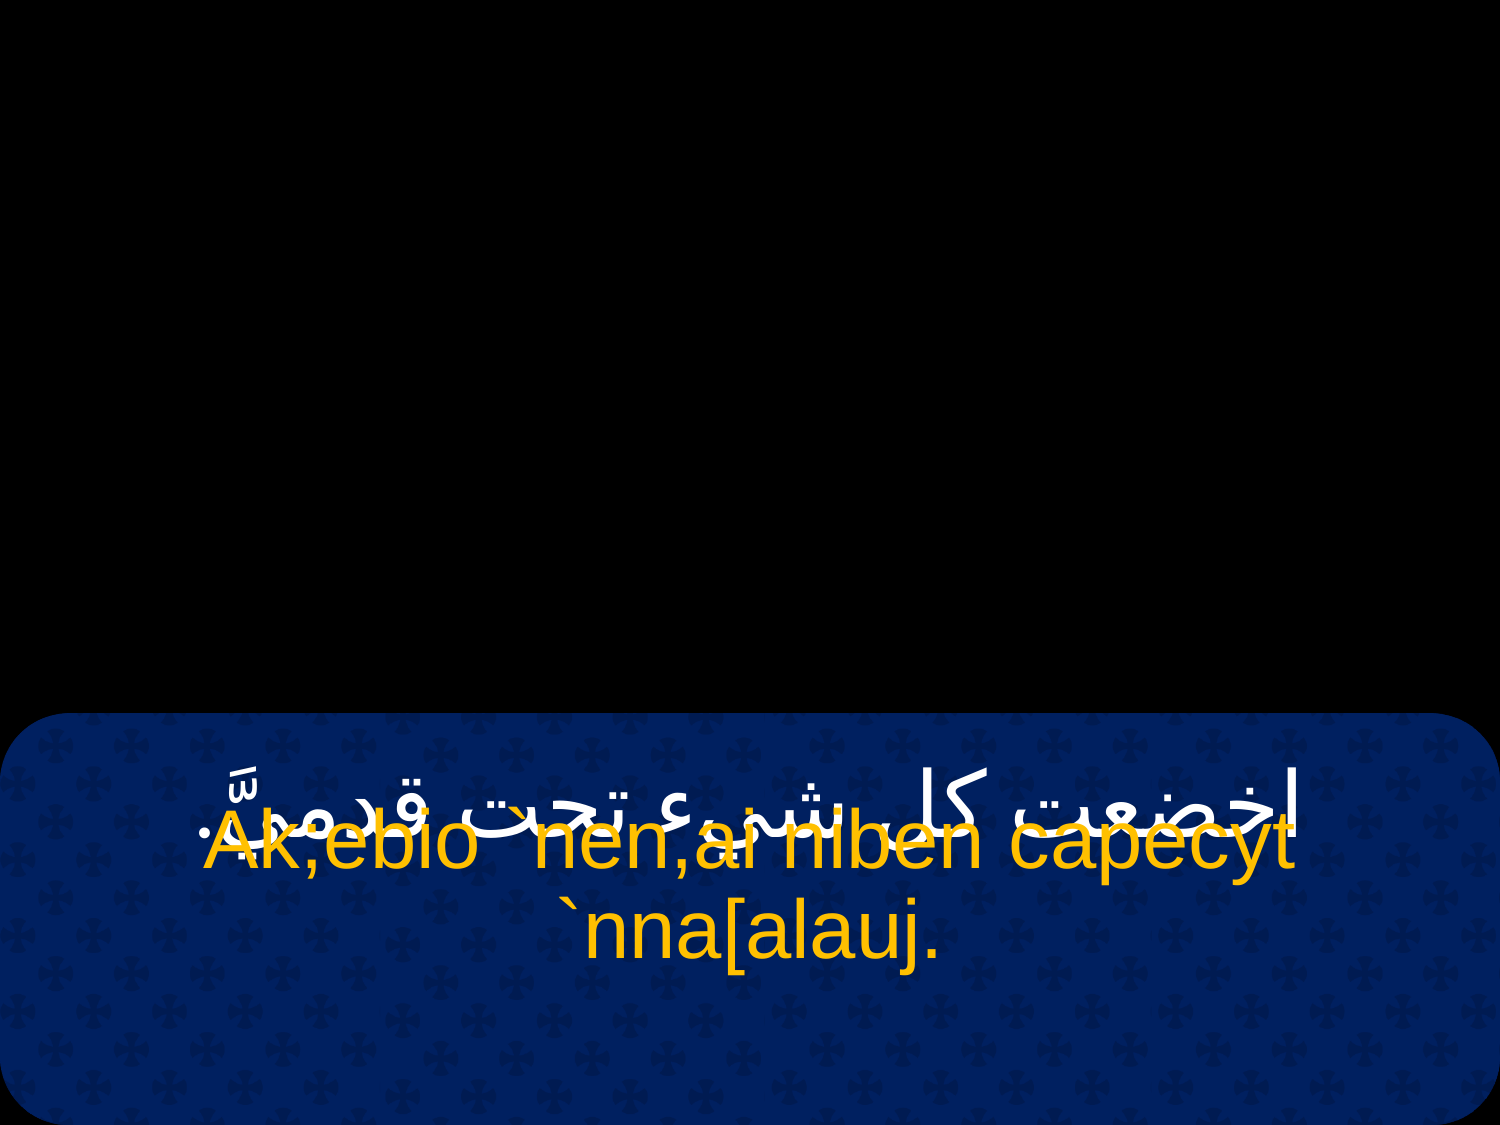

# اخضعت كل شيء تحت قدميَّ.
Ak;ebio `nen,ai niben capecyt `nna[alauj.